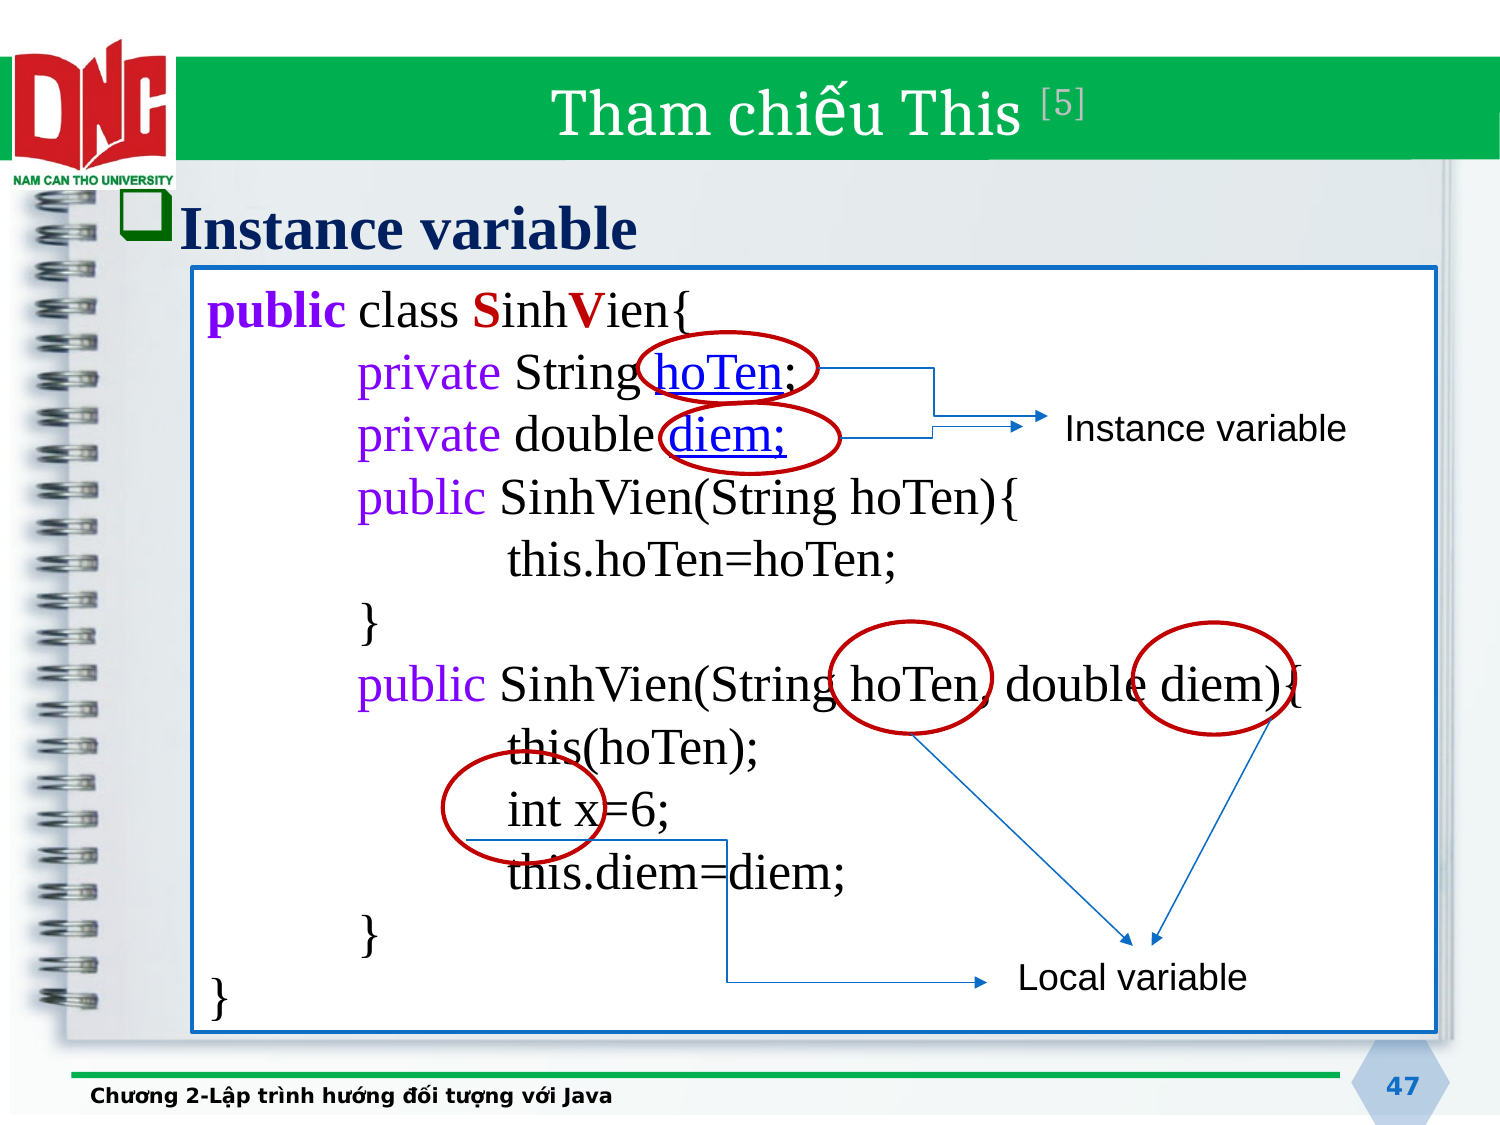

# Tham chiếu This [5]
Instance variable

public class SinhVien{
	private String hoTen;
	private double diem;
	public SinhVien(String hoTen){
		this.hoTen=hoTen;
	}
	public SinhVien(String hoTen, double diem){
		this(hoTen);
		int x=6;
		this.diem=diem;
	}
}

Instance variable

Local variable
47
Chương 2-Lập trình hướng đối tượng với Java